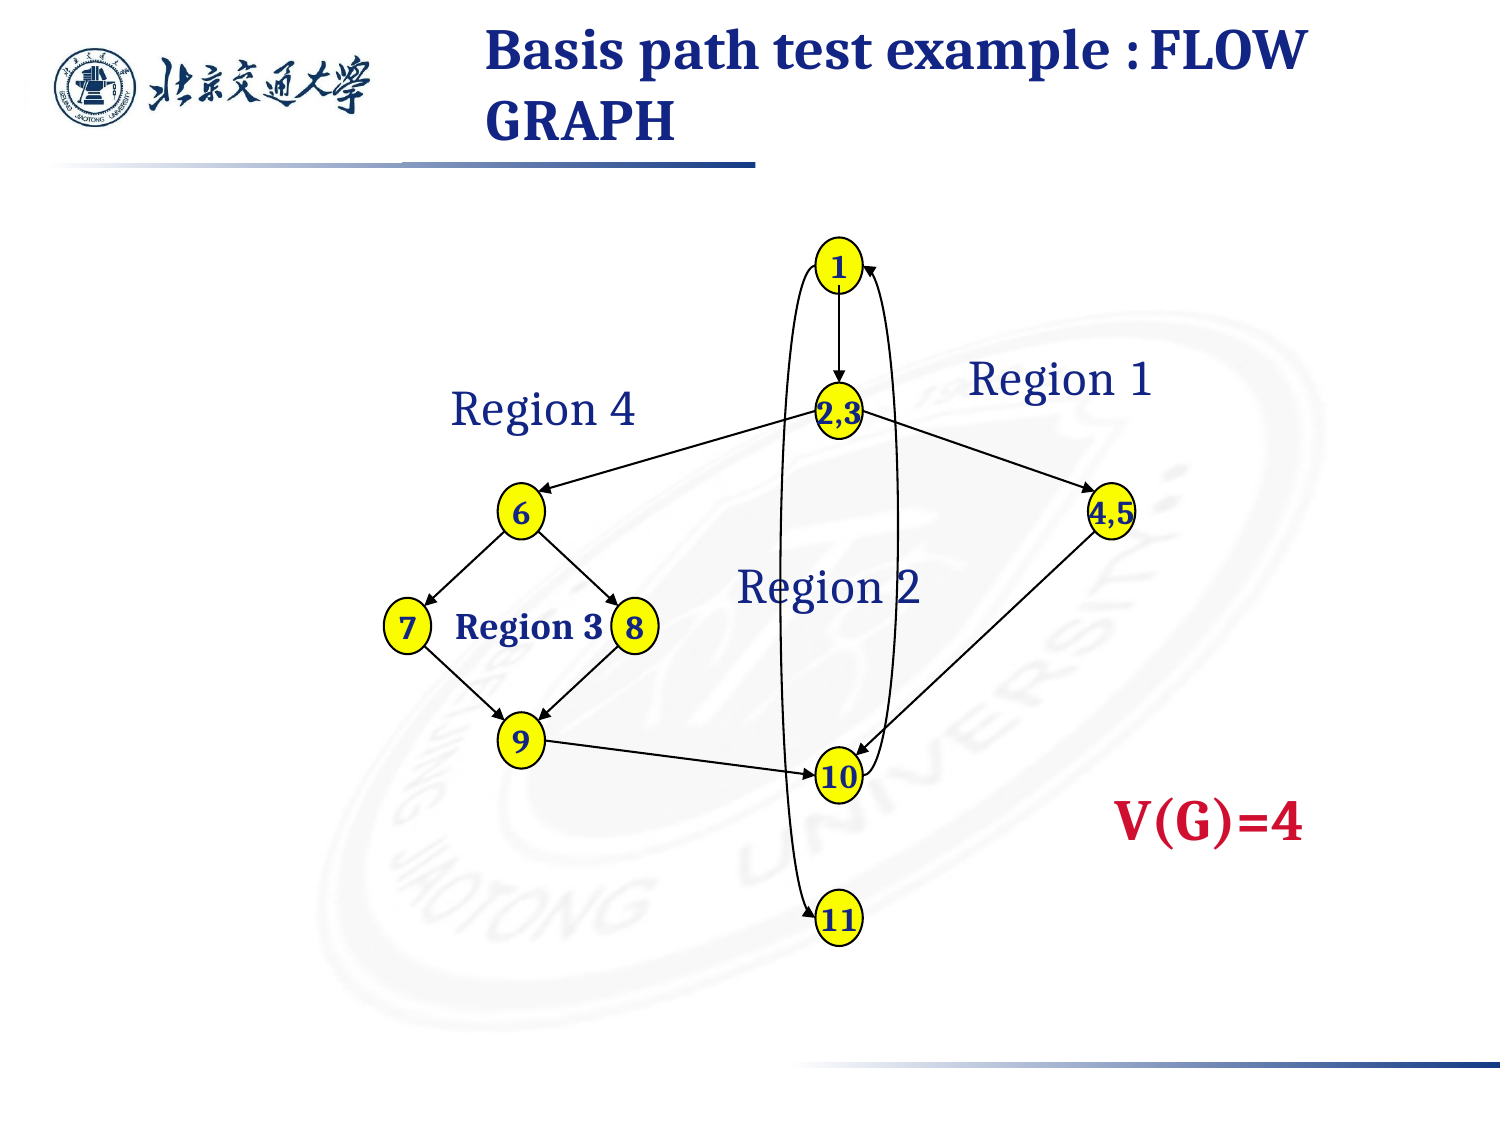

# Basis path test example : FLOW GRAPH
1
Region 1
2,3
6
9
7
8
4,5
Region 2
Region 3
10

11
Region 4
V(G)=4